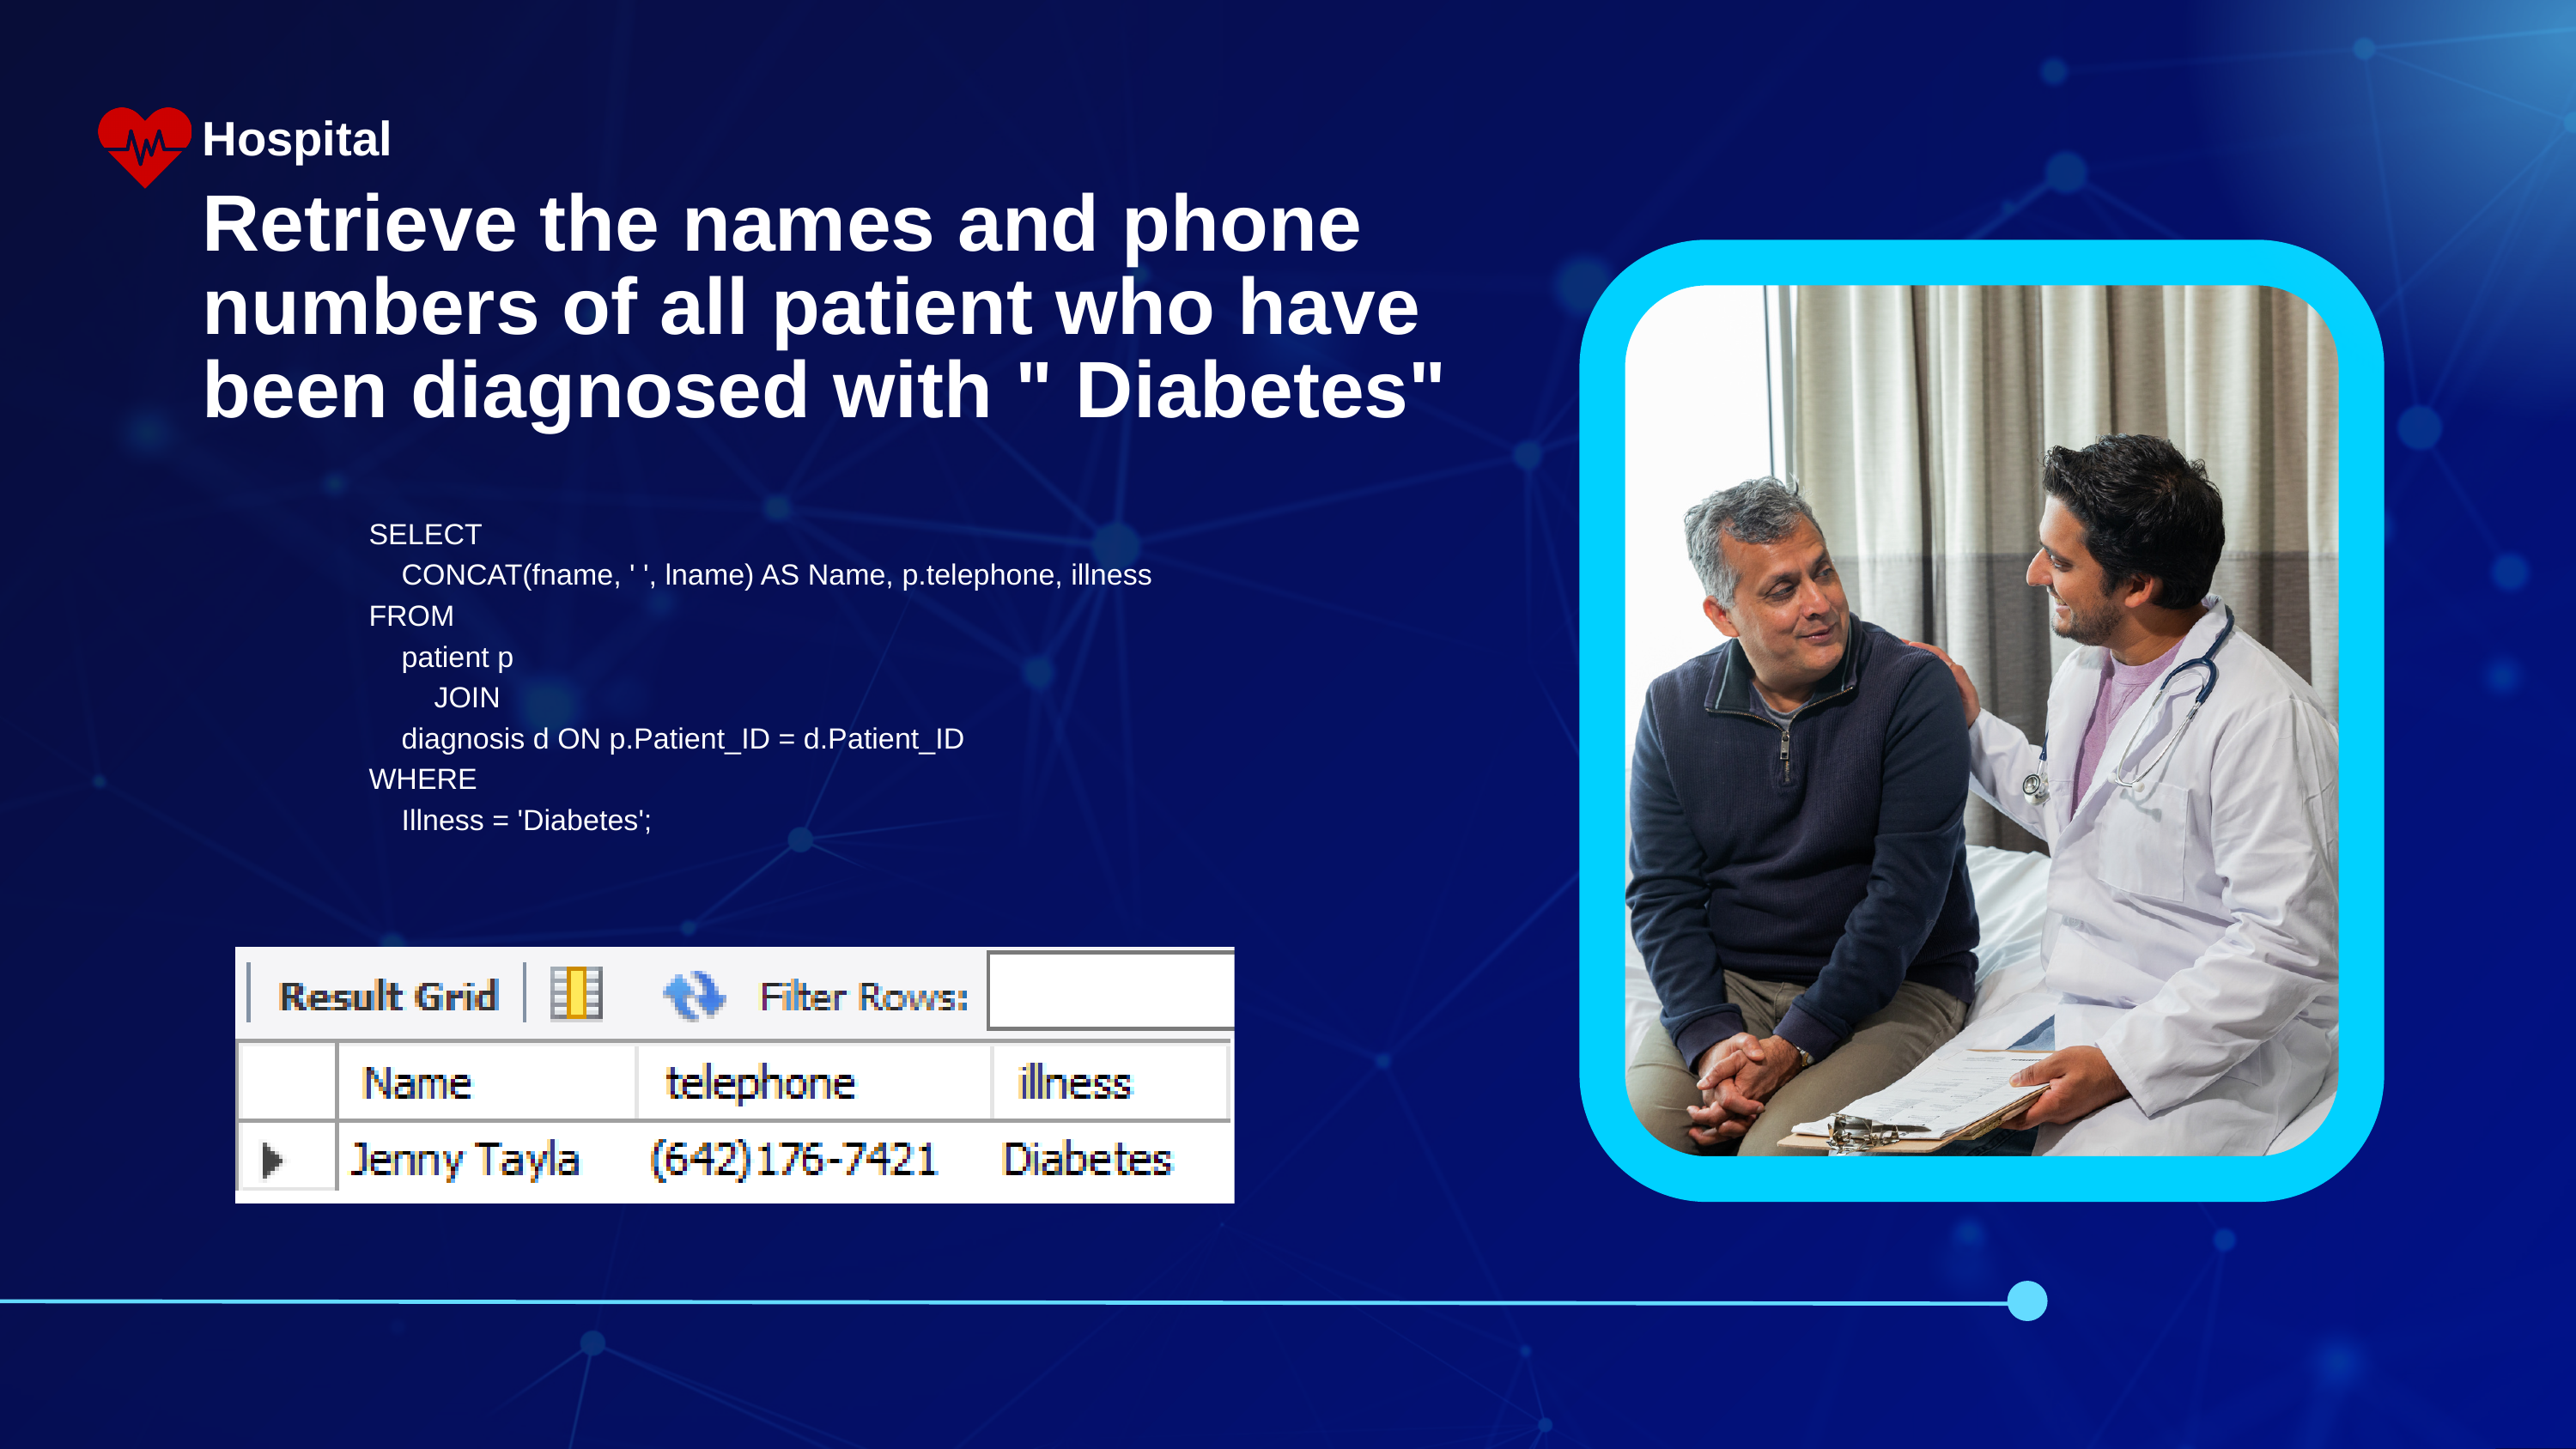

Hospital

Retrieve the names and phone numbers of all patient who have been diagnosed with " Diabetes"

SELECT
    CONCAT(fname, ' ', lname) AS Name, p.telephone, illness
FROM
    patient p
        JOIN
    diagnosis d ON p.Patient_ID = d.Patient_ID
WHERE
    Illness = 'Diabetes';